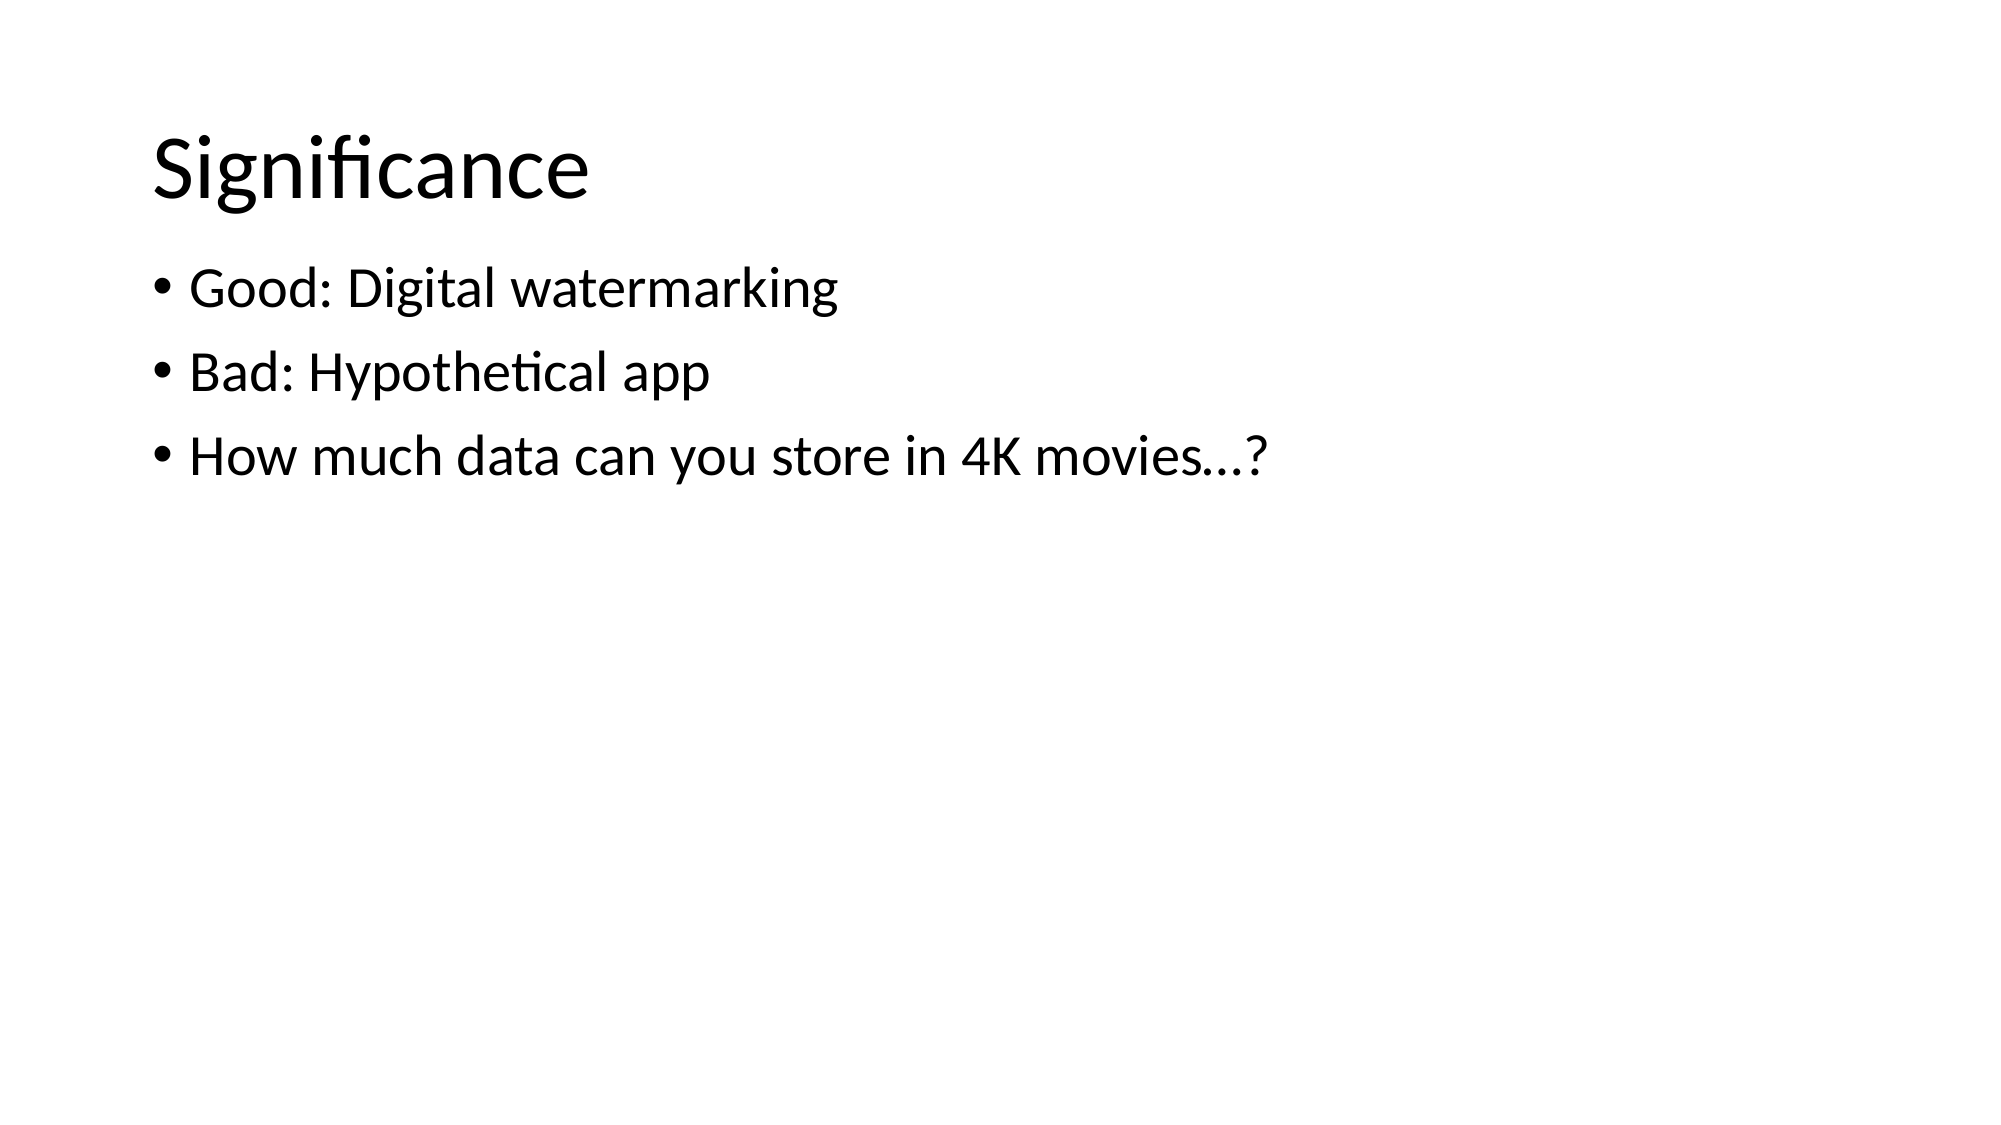

# Significance
Good: Digital watermarking
Bad: Hypothetical app
How much data can you store in 4K movies…?